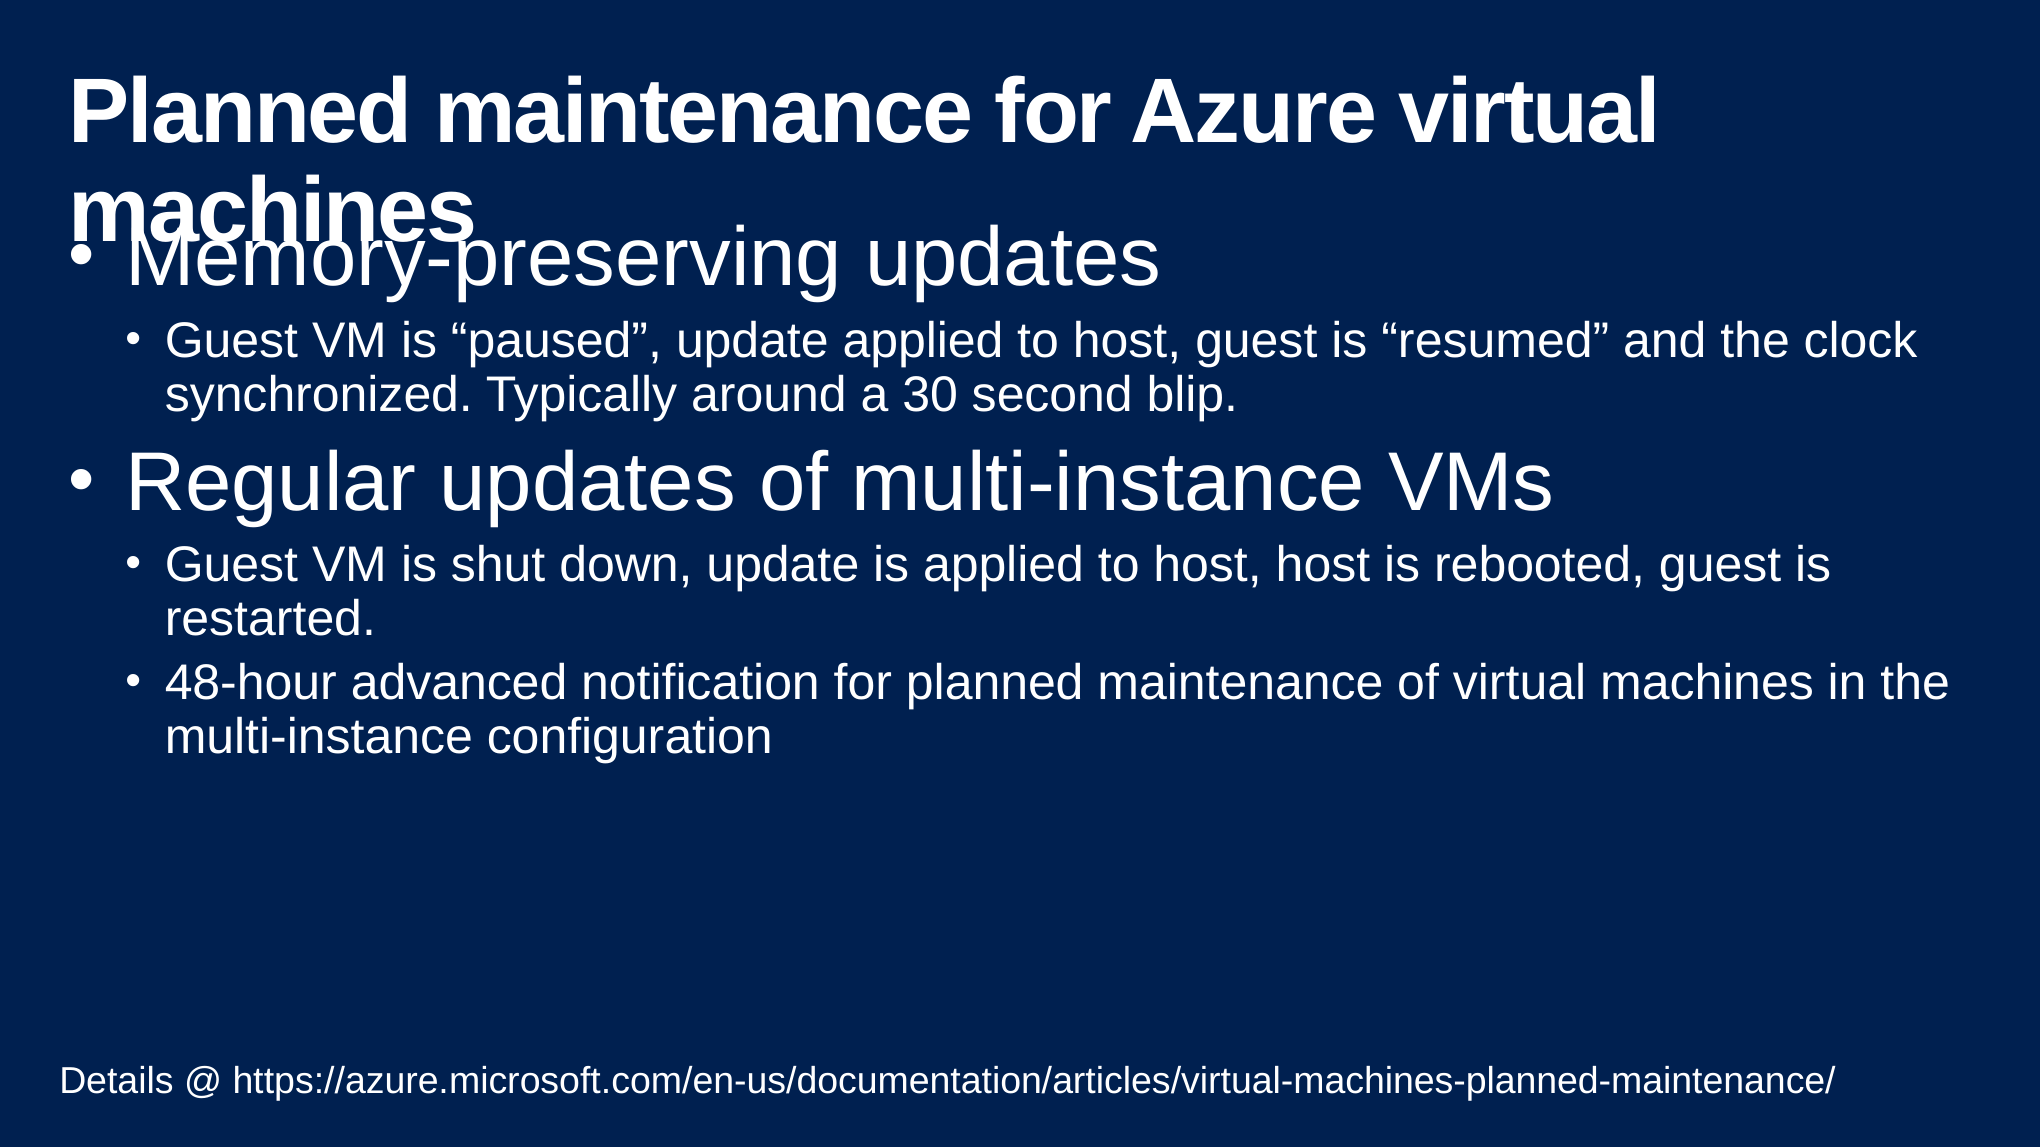

# Planned maintenance for Azure virtual machines
Memory-preserving updates
Guest VM is “paused”, update applied to host, guest is “resumed” and the clock synchronized. Typically around a 30 second blip.
Regular updates of multi-instance VMs
Guest VM is shut down, update is applied to host, host is rebooted, guest is restarted.
48-hour advanced notification for planned maintenance of virtual machines in the multi-instance configuration
Details @ https://azure.microsoft.com/en-us/documentation/articles/virtual-machines-planned-maintenance/